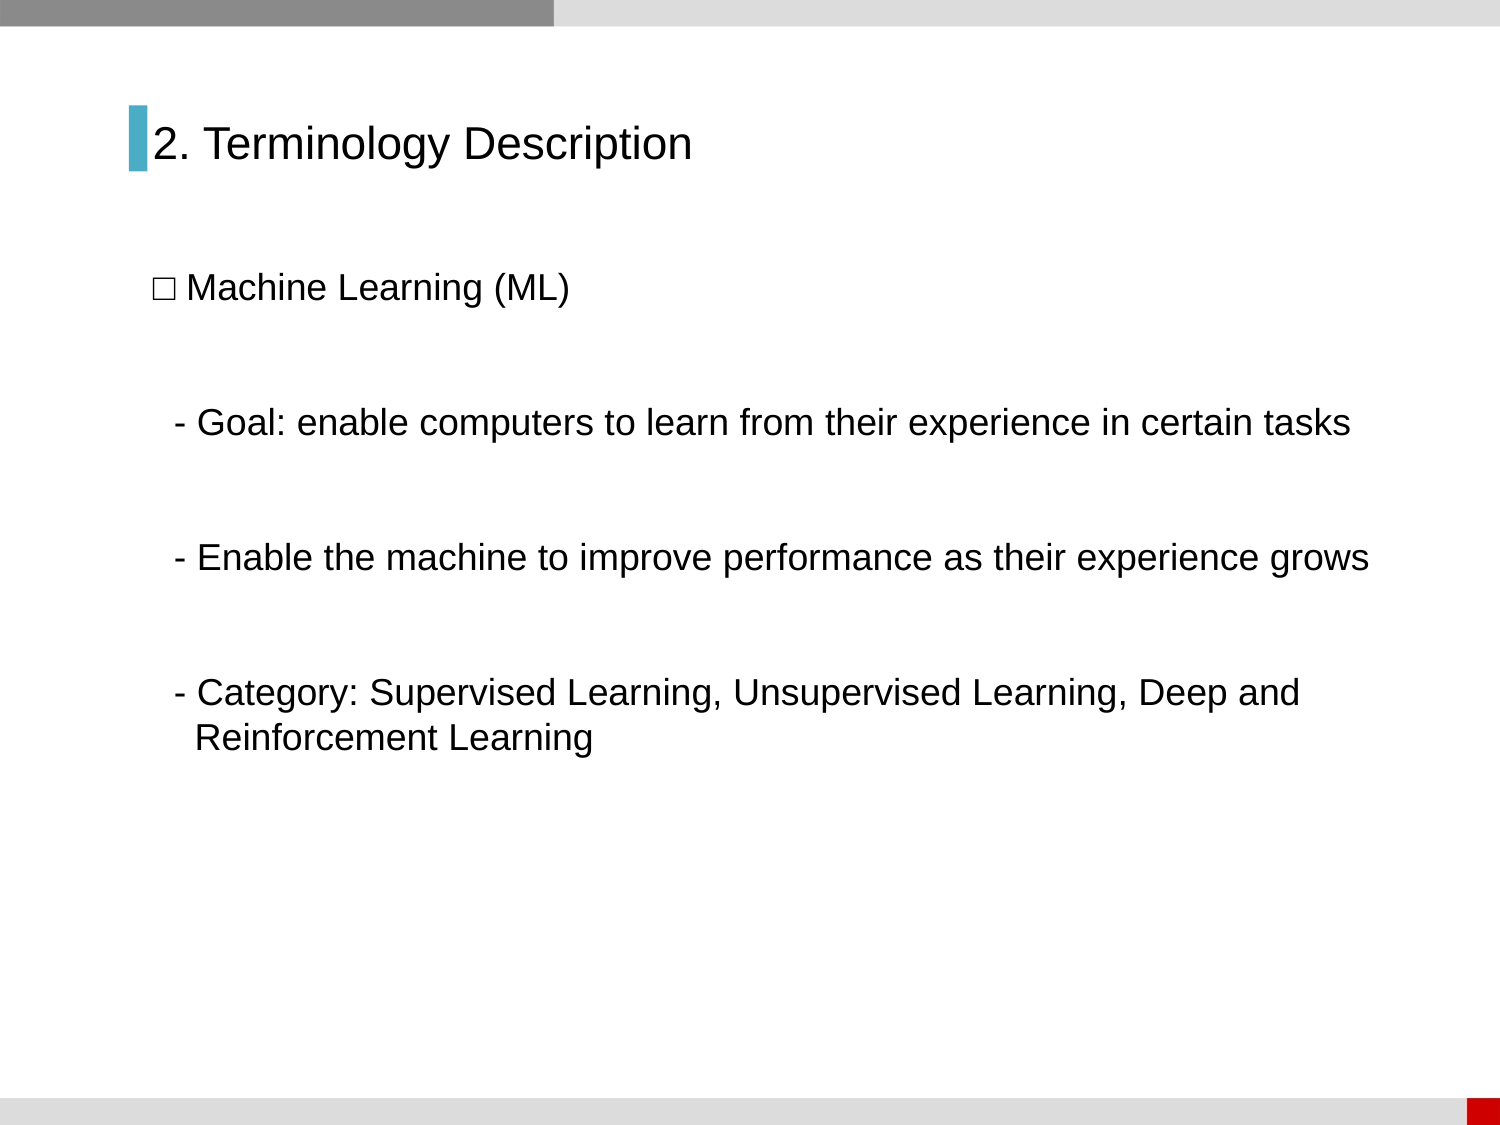

2. Terminology Description

□ Machine Learning (ML)

  - Goal: enable computers to learn from their experience in certain tasks

  - Enable the machine to improve performance as their experience grows

  - Category: Supervised Learning, Unsupervised Learning, Deep and
    Reinforcement Learning